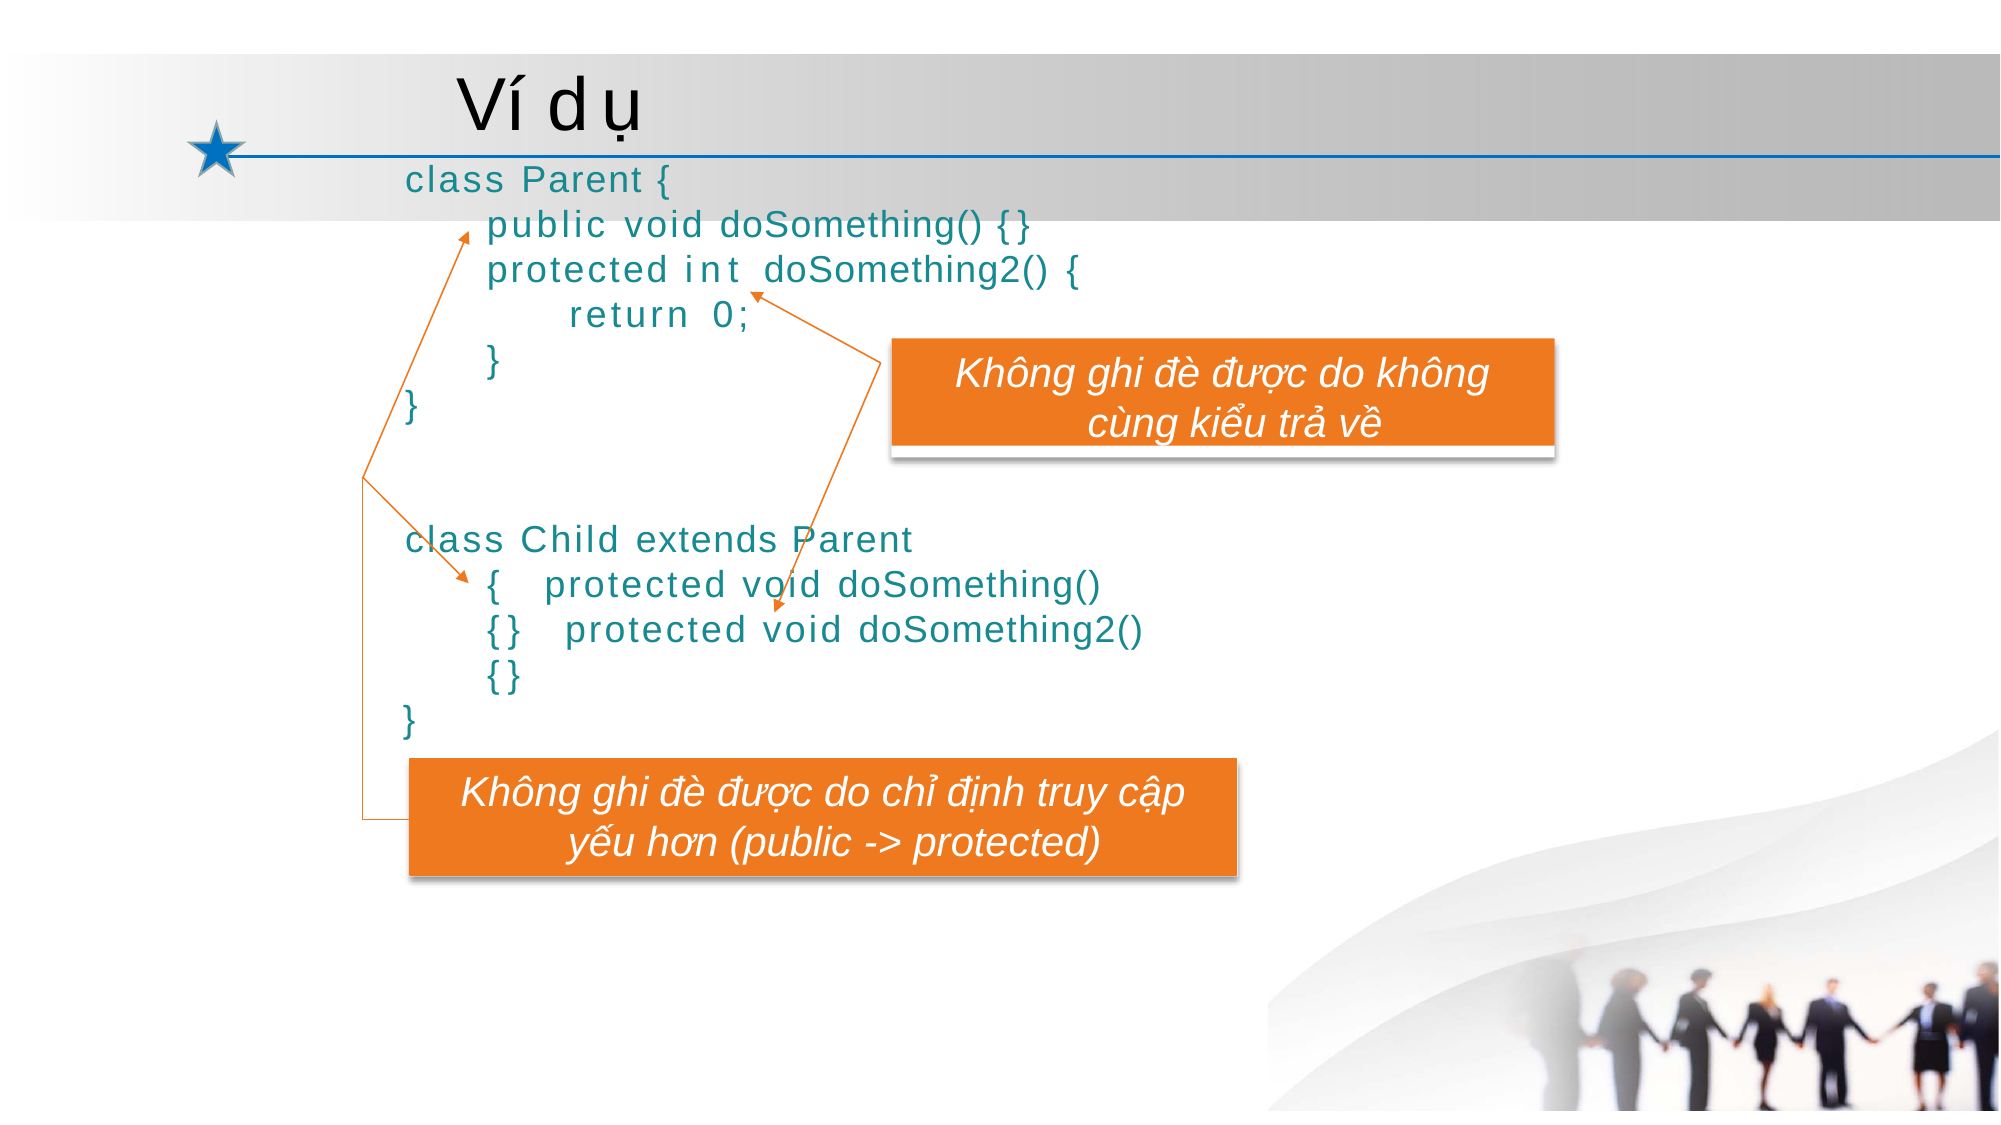

# Ví dụ
class Parent {
public void doSomething() {}  protected int doSomething2() {
return 0;

}
Không ghi đè được do không  cùng kiểu trả về
}
class Child extends Parent {  protected void doSomething() {}  protected void doSomething2() {}
}
Không ghi đè được do chỉ định truy cập  yếu hơn (public -> protected)